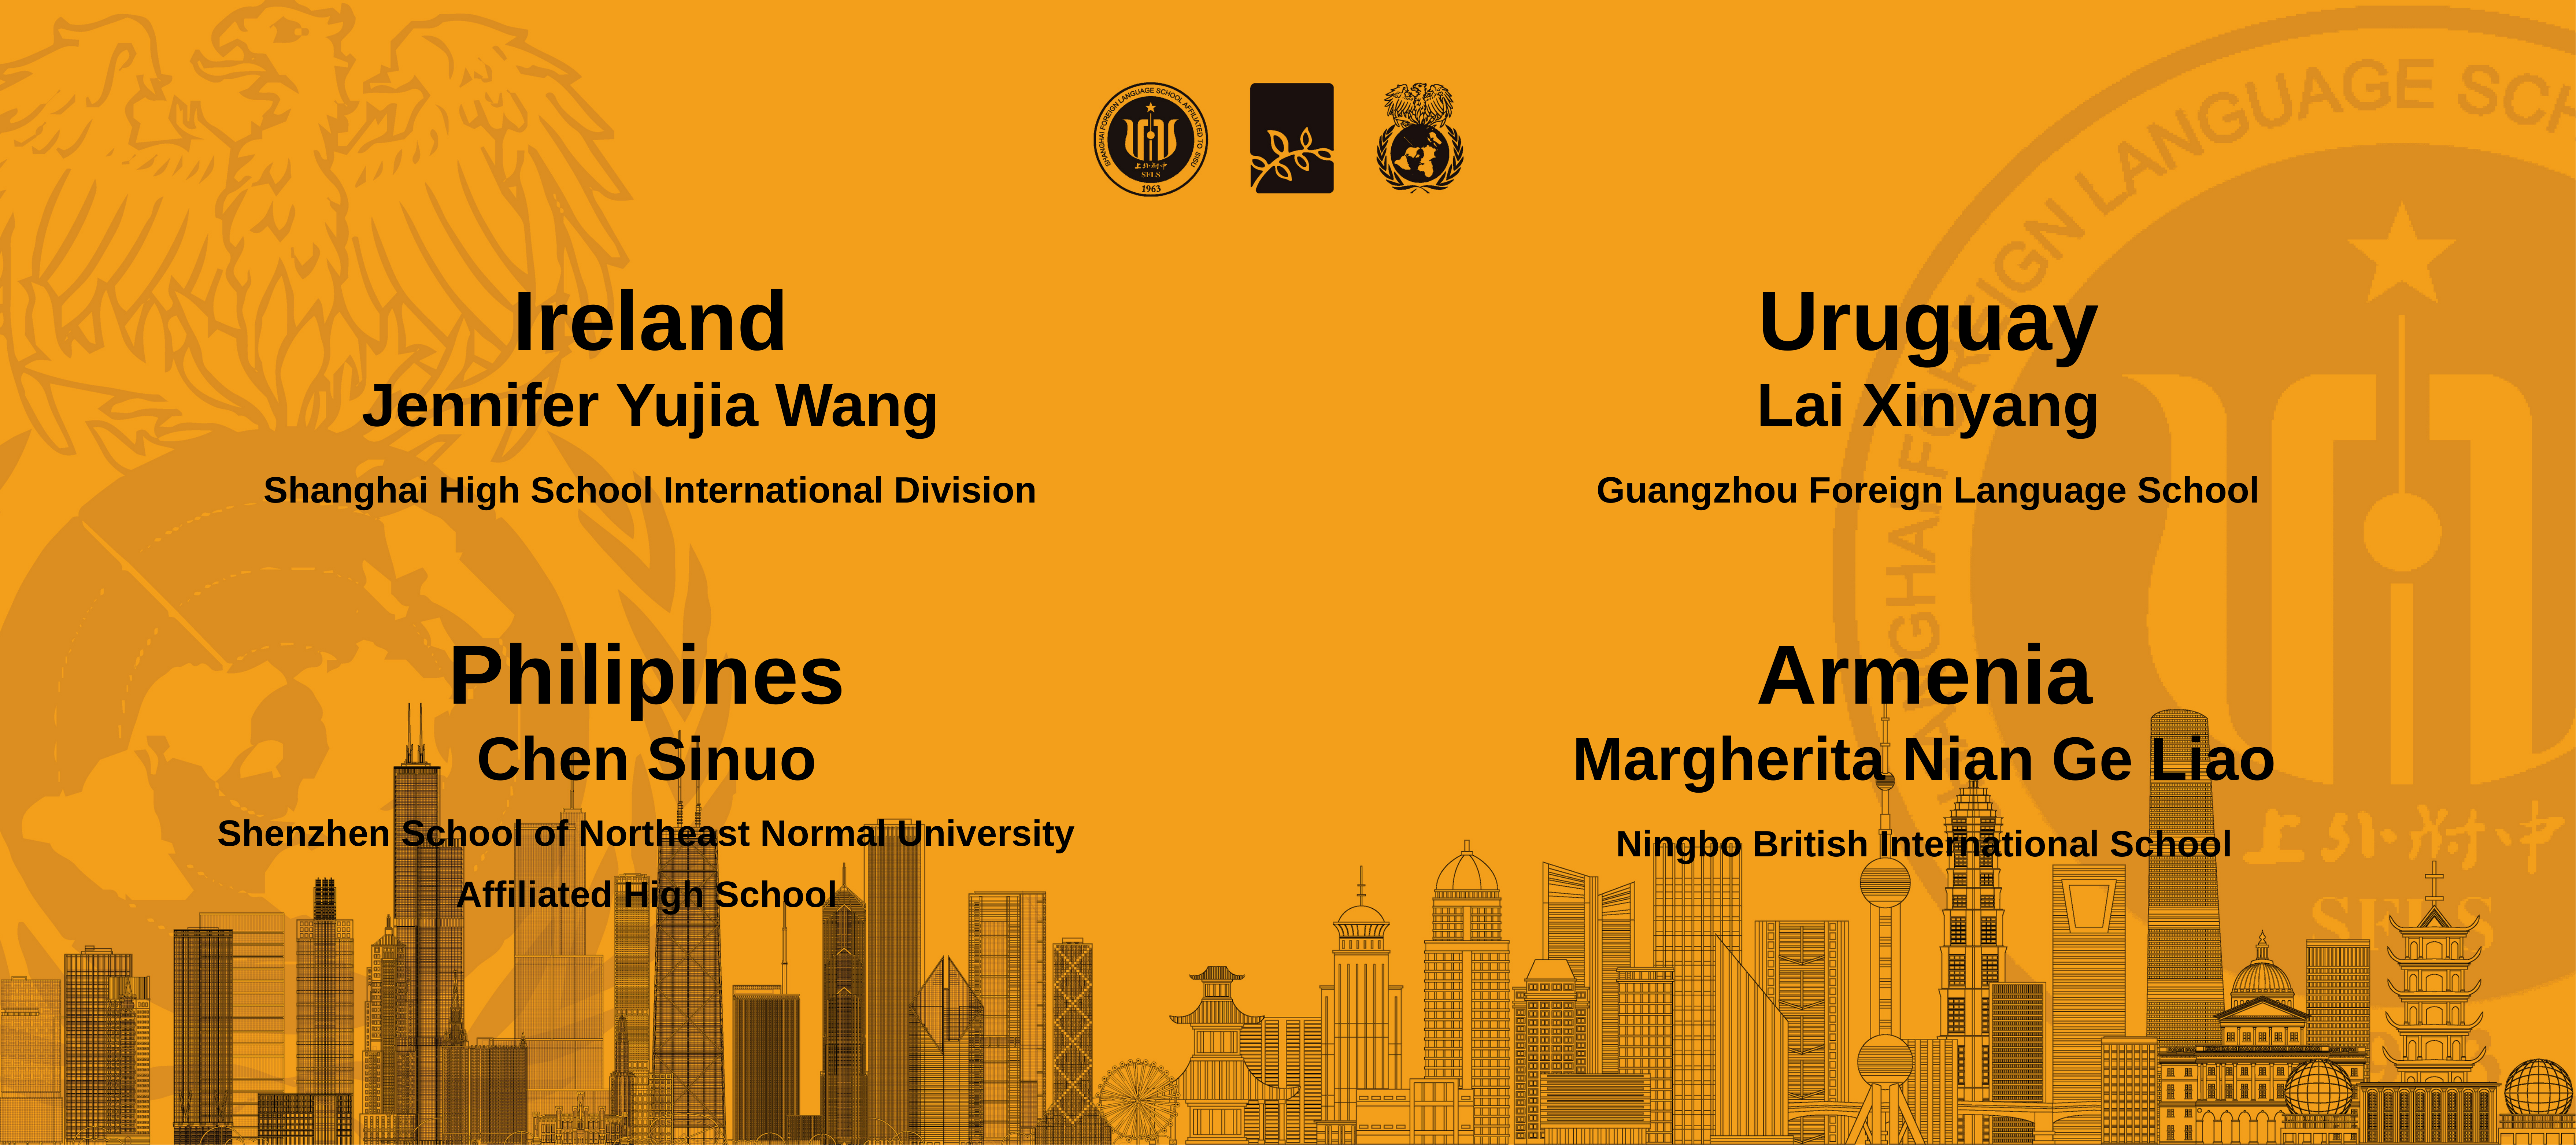

Ireland
Jennifer Yujia Wang
Shanghai High School International Division
Uruguay
Lai Xinyang
Guangzhou Foreign Language School
Philipines
Chen Sinuo
Shenzhen School of Northeast Normal University
Affiliated High School
Armenia
Margherita Nian Ge Liao
Ningbo British International School